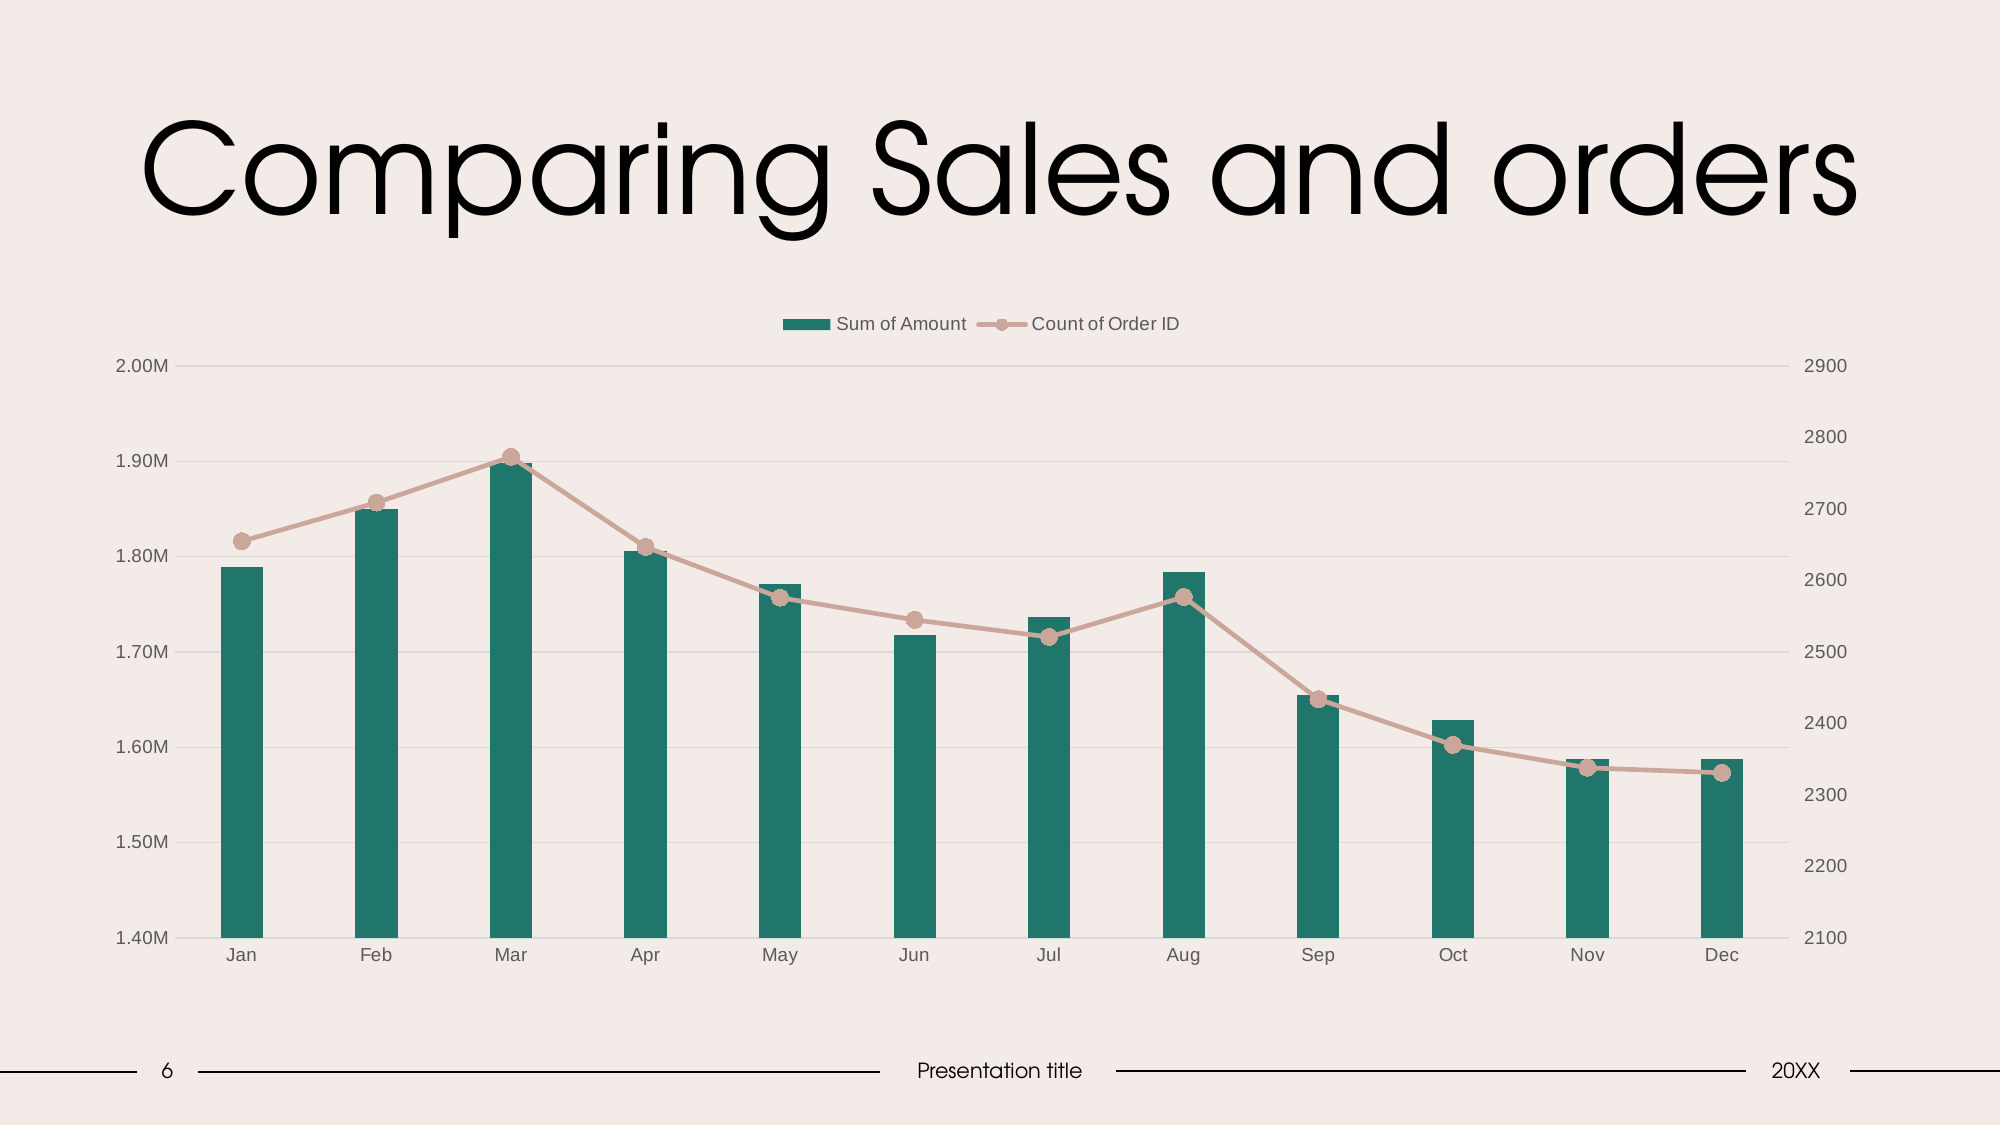

# Comparing Sales and orders

### Chart

| Category | Sum of Amount | Count of Order ID |
|---|---|---|
| Jan | 1789725.0 | 2655.0 |
| Feb | 1850444.0 | 2709.0 |
| Mar | 1898775.0 | 2773.0 |
| Apr | 1806139.0 | 2647.0 |
| May | 1771451.0 | 2576.0 |
| Jun | 1717424.0 | 2545.0 |
| Jul | 1736352.0 | 2521.0 |
| Aug | 1783703.0 | 2577.0 |
| Sep | 1654349.0 | 2434.0 |
| Oct | 1628623.0 | 2370.0 |
| Nov | 1587835.0 | 2338.0 |
| Dec | 1587609.0 | 2331.0 |
6
Presentation title
20XX